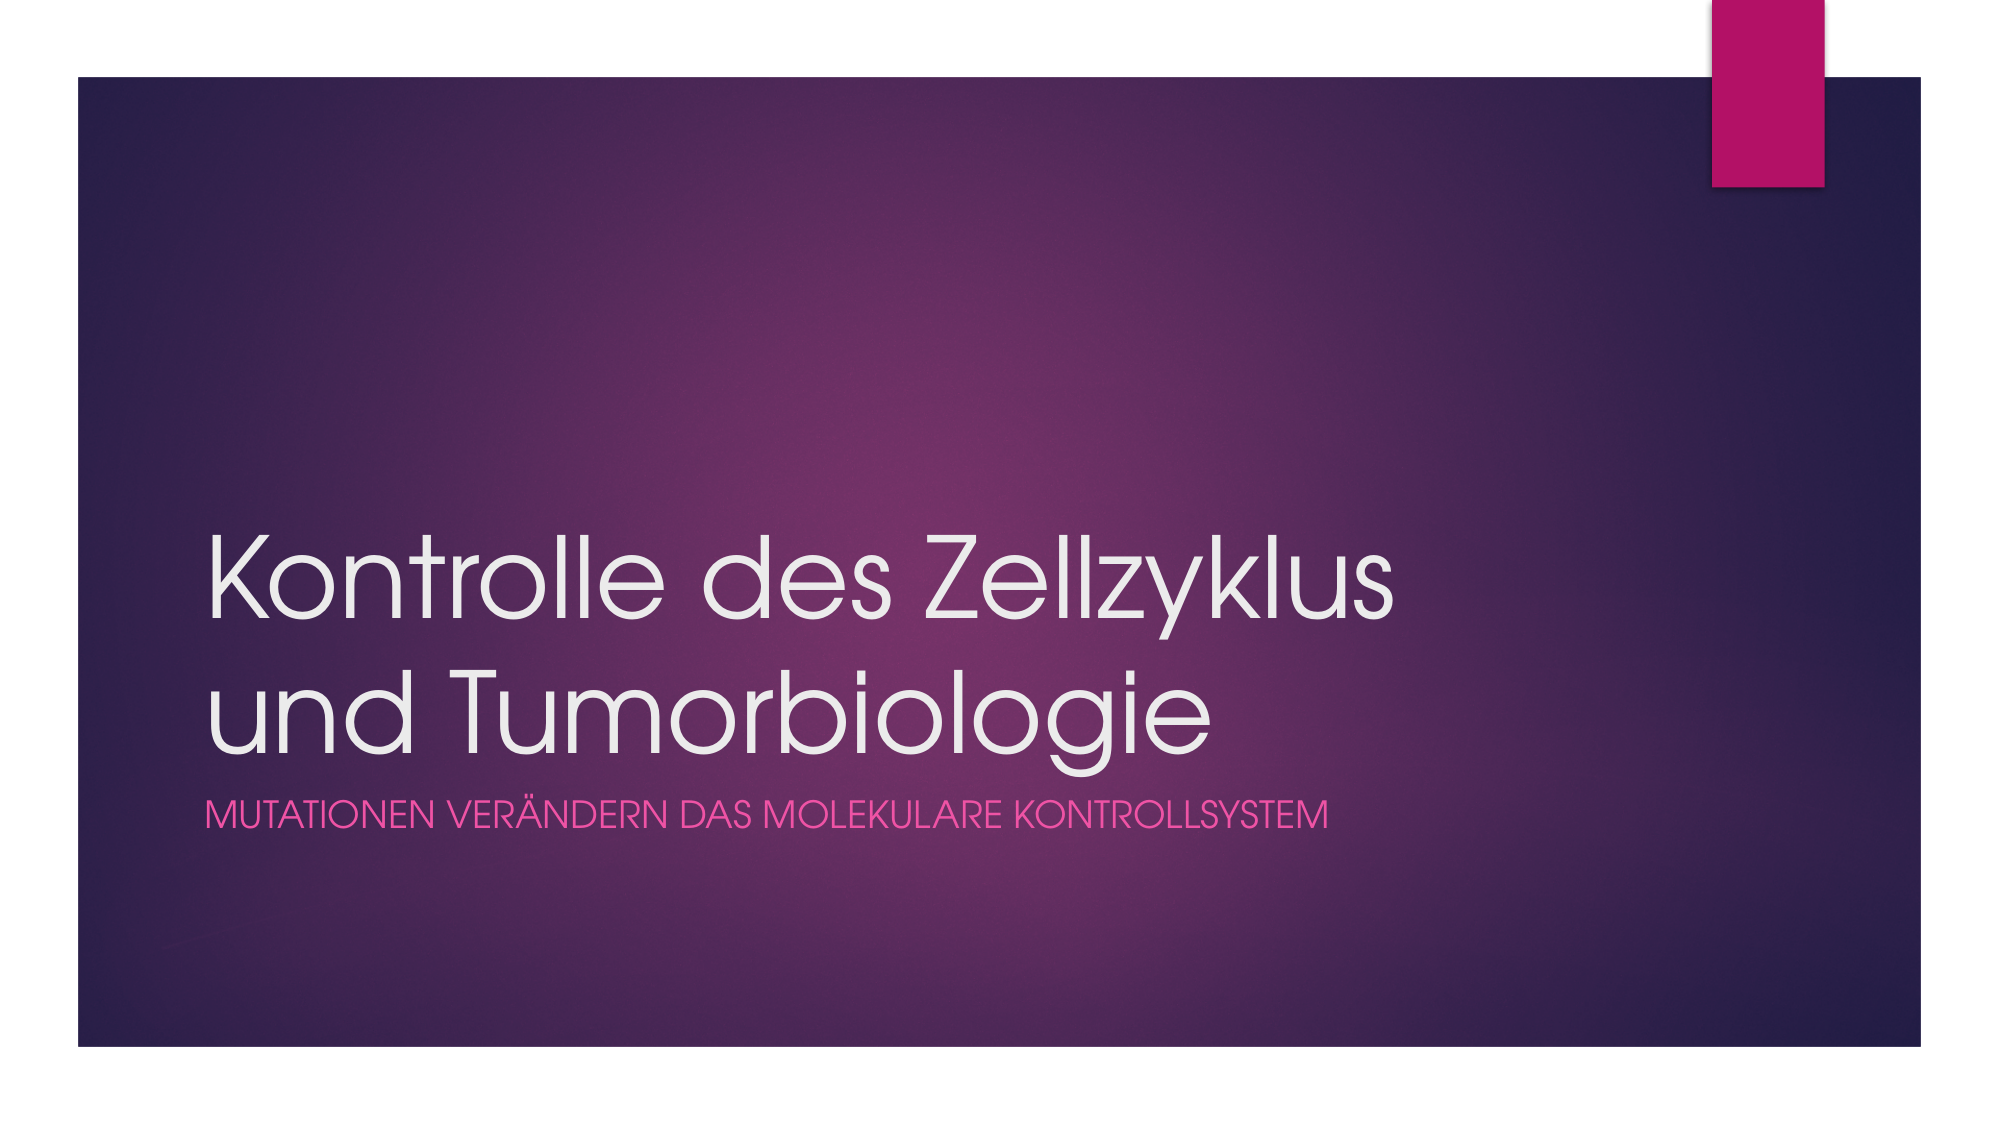

# Kontrolle des Zellzyklus und Tumorbiologie
Mutationen verändern das molekulare Kontrollsystem